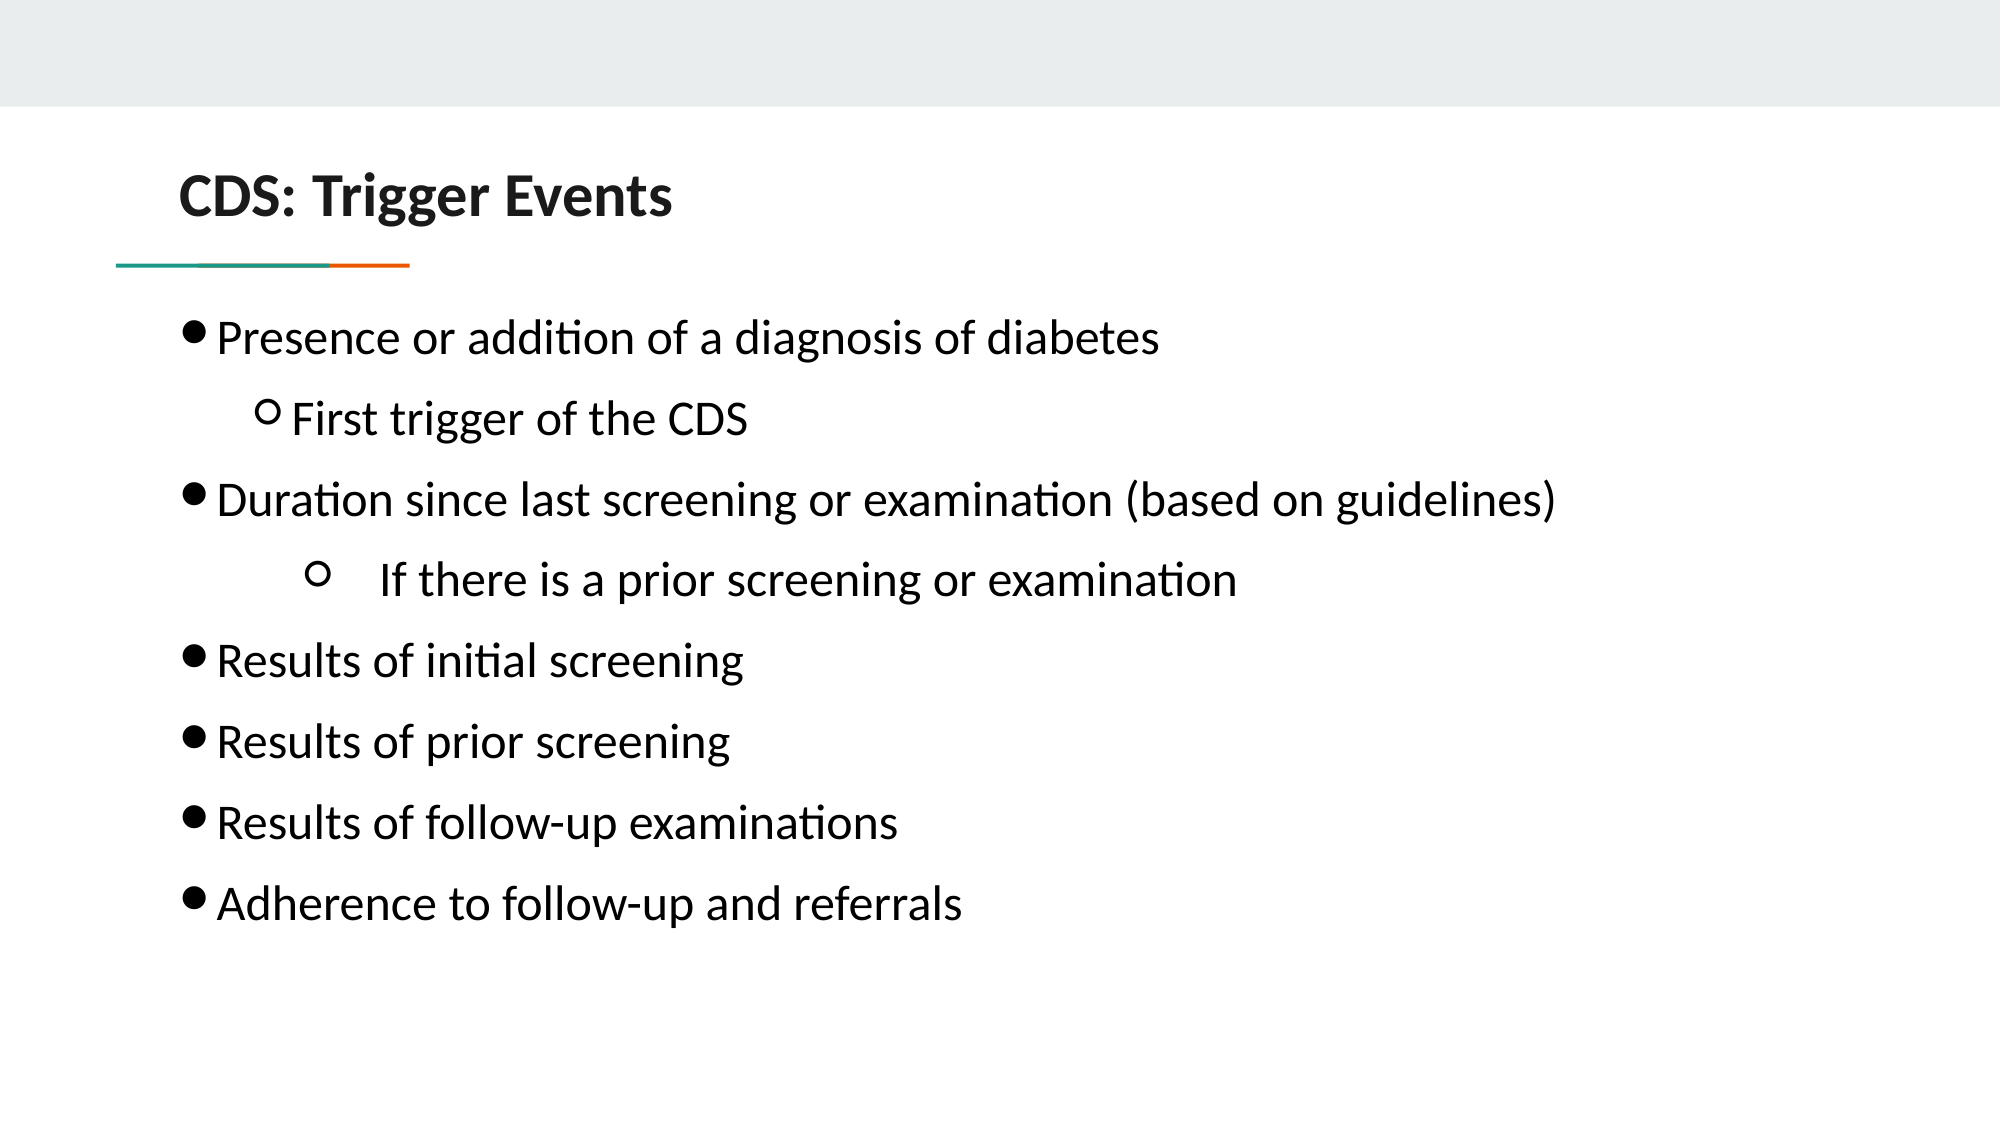

# CDS: Trigger Events

Presence or addition of a diagnosis of diabetes
First trigger of the CDS
Duration since last screening or examination (based on guidelines)
If there is a prior screening or examination
Results of initial screening
Results of prior screening
Results of follow-up examinations
Adherence to follow-up and referrals